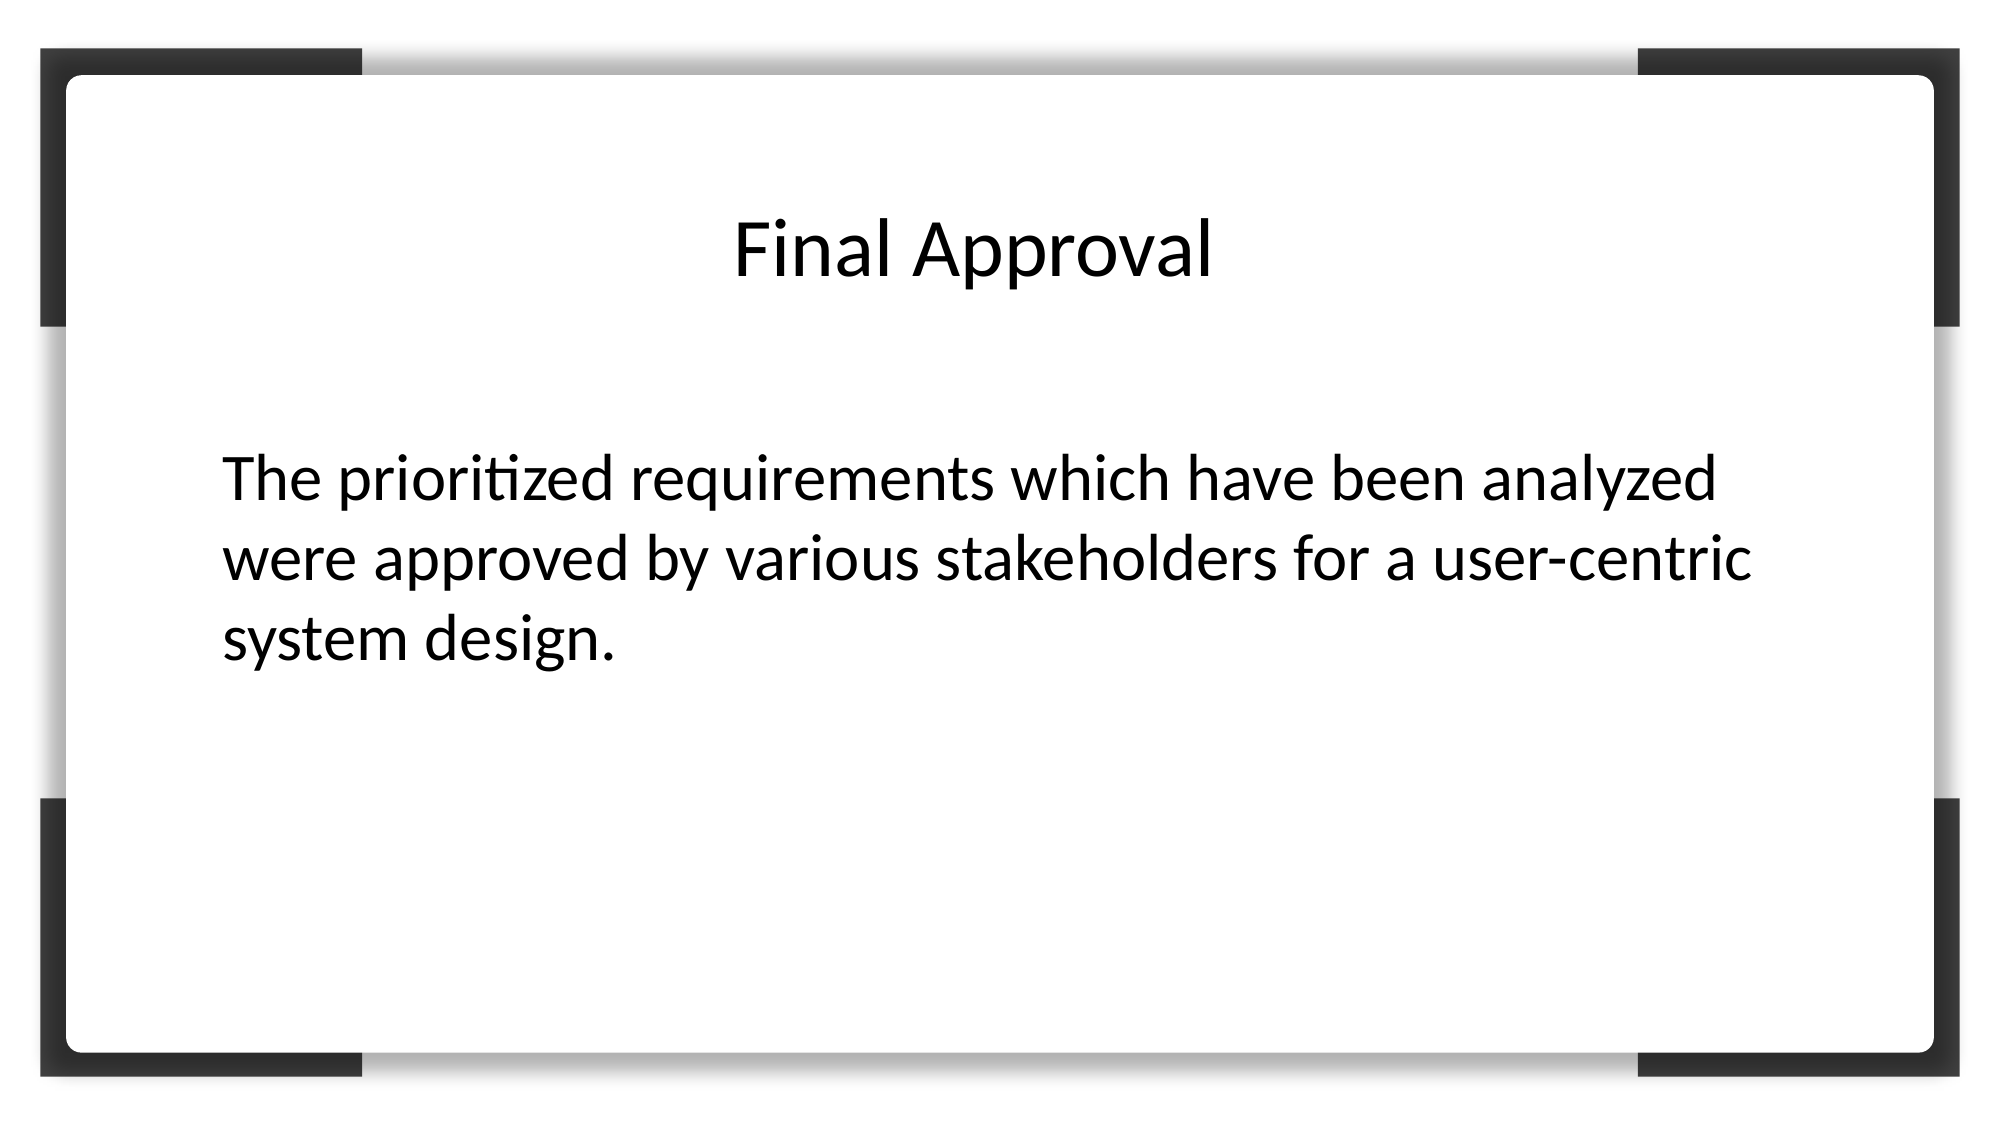

#

Final Approval

The prioritized requirements which have been analyzed were approved by various stakeholders for a user-centric system design.